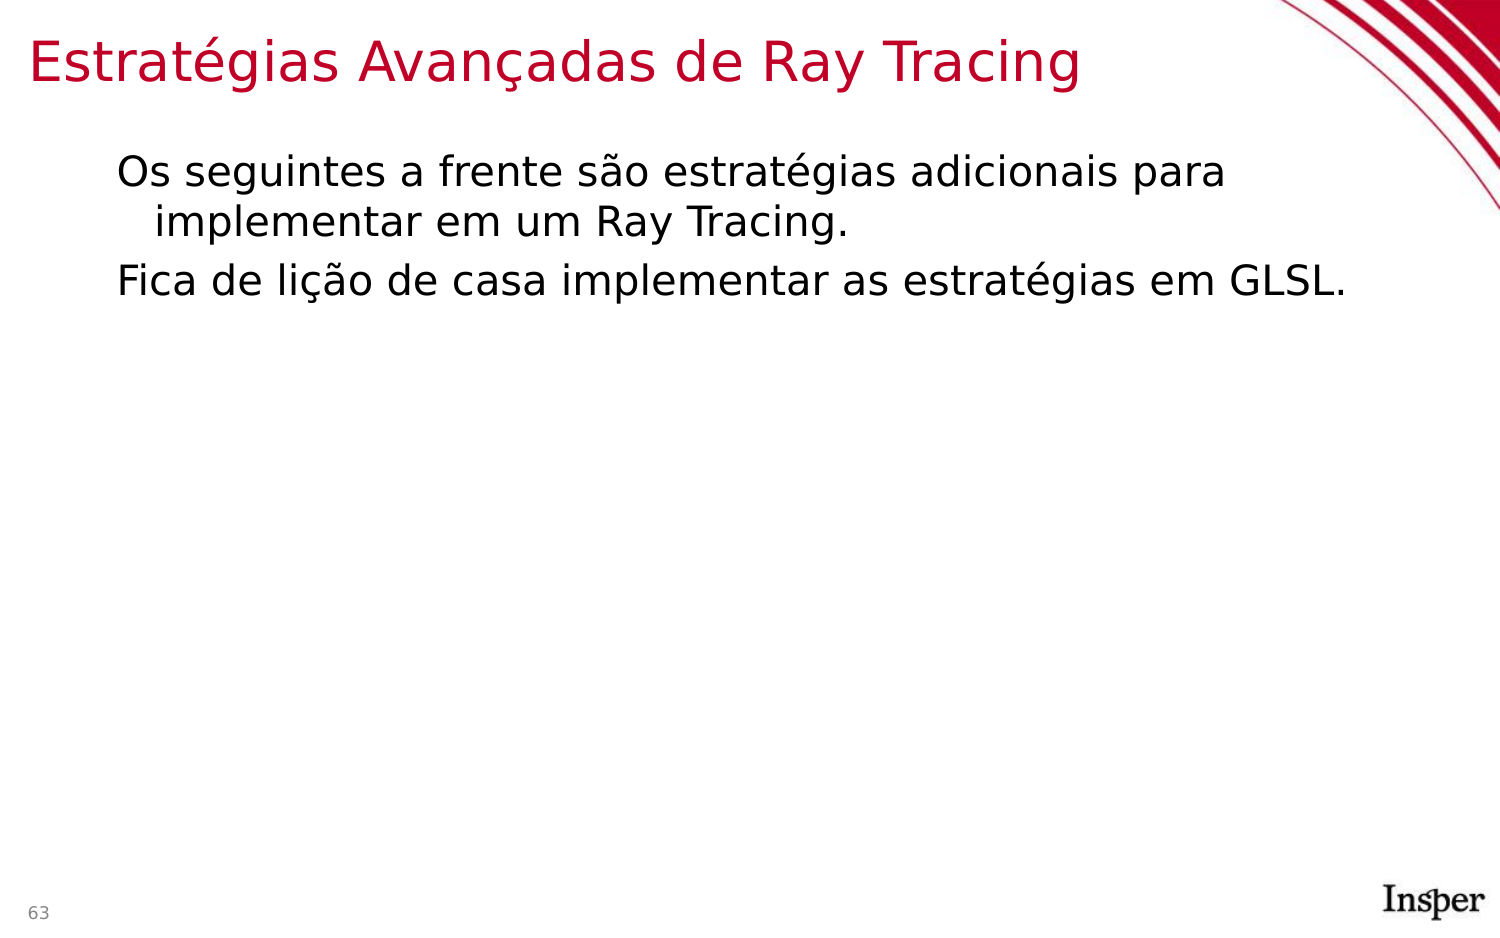

# Estratégias Avançadas de Ray Tracing
Os seguintes a frente são estratégias adicionais para implementar em um Ray Tracing.
Fica de lição de casa implementar as estratégias em GLSL.
63